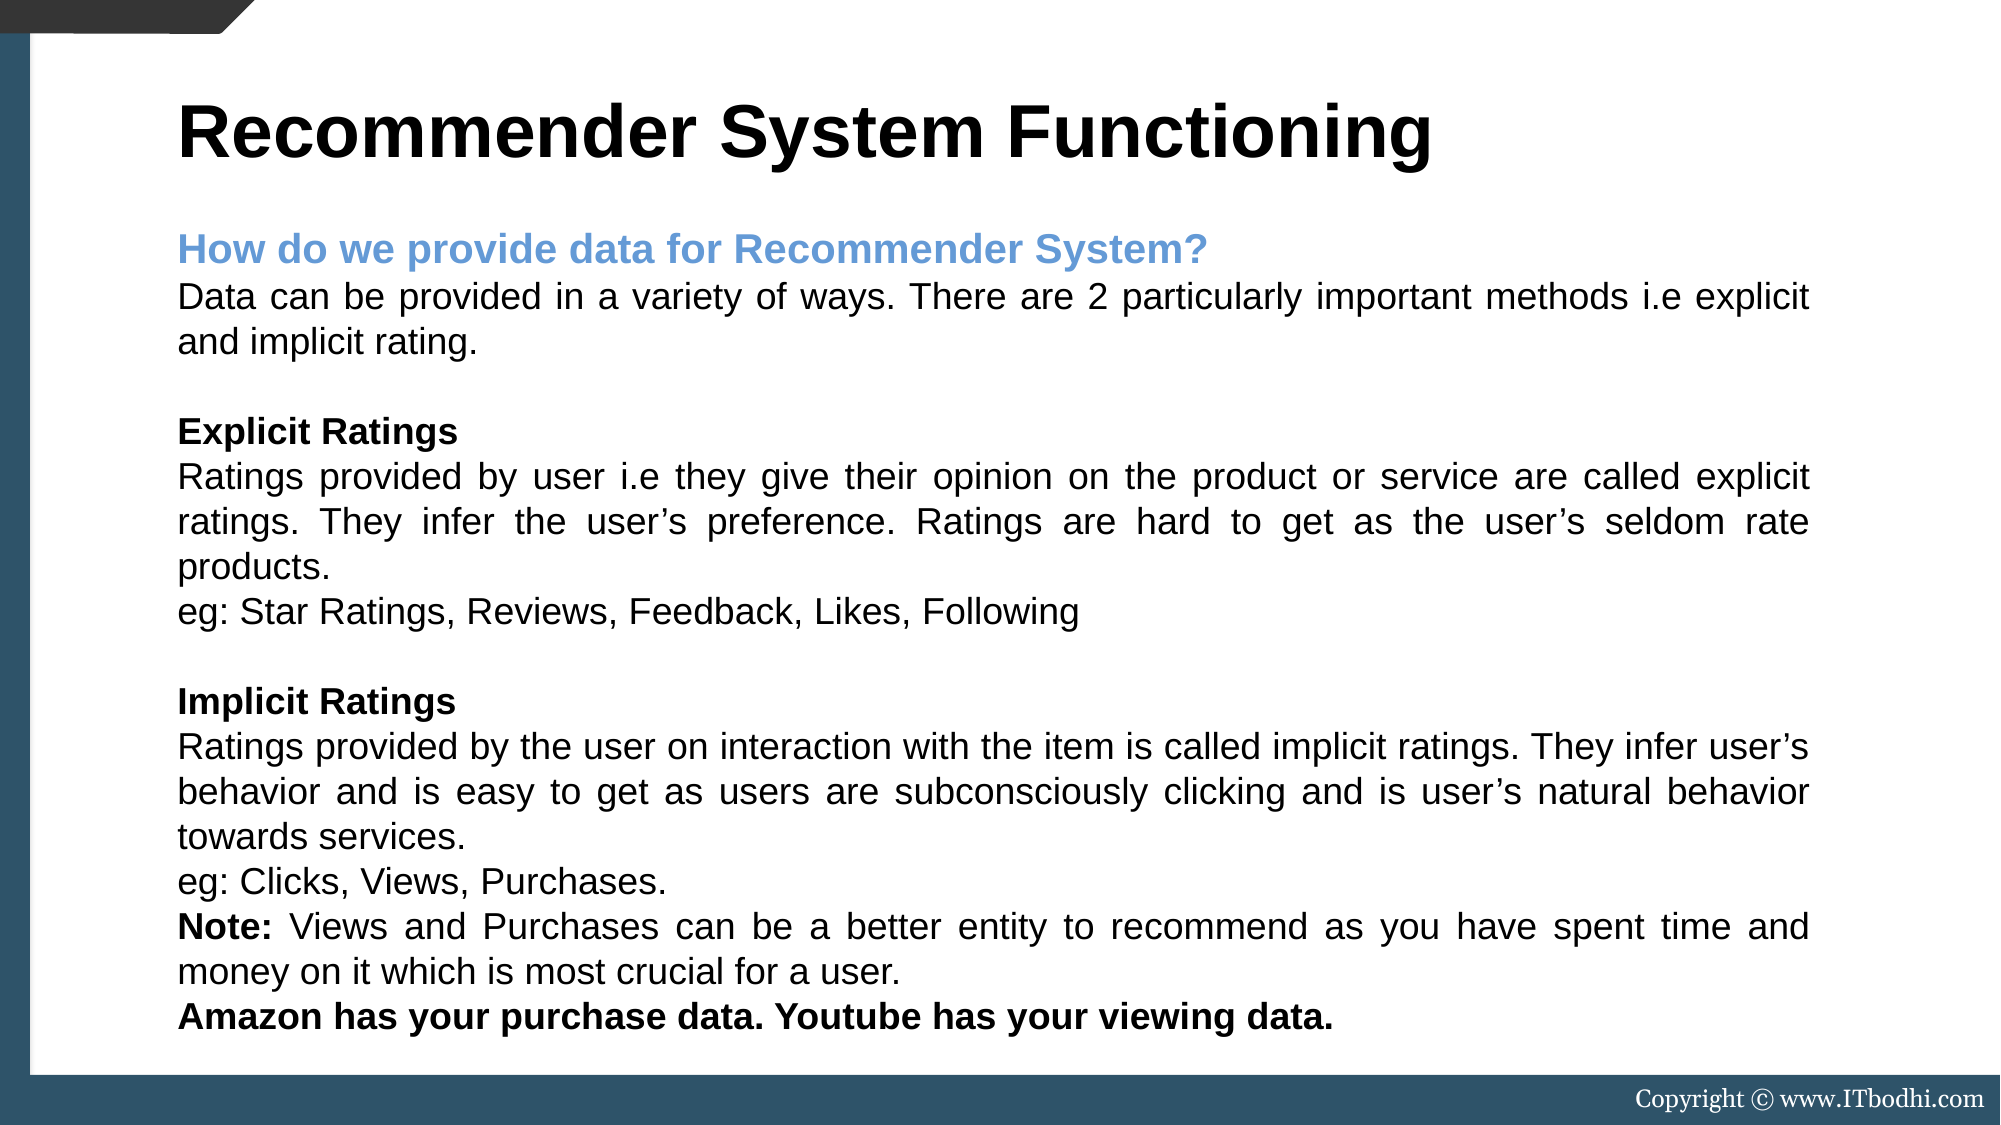

Recommender System Functioning

How do we provide data for Recommender System?
Data can be provided in a variety of ways. There are 2 particularly important methods i.e explicit and implicit rating.

Explicit Ratings
Ratings provided by user i.e they give their opinion on the product or service are called explicit ratings. They infer the user’s preference. Ratings are hard to get as the user’s seldom rate products.
eg: Star Ratings, Reviews, Feedback, Likes, Following

Implicit Ratings
Ratings provided by the user on interaction with the item is called implicit ratings. They infer user’s behavior and is easy to get as users are subconsciously clicking and is user’s natural behavior towards services.
eg: Clicks, Views, Purchases.
Note: Views and Purchases can be a better entity to recommend as you have spent time and money on it which is most crucial for a user.
Amazon has your purchase data. Youtube has your viewing data.

Copyright © www.ITbodhi.com